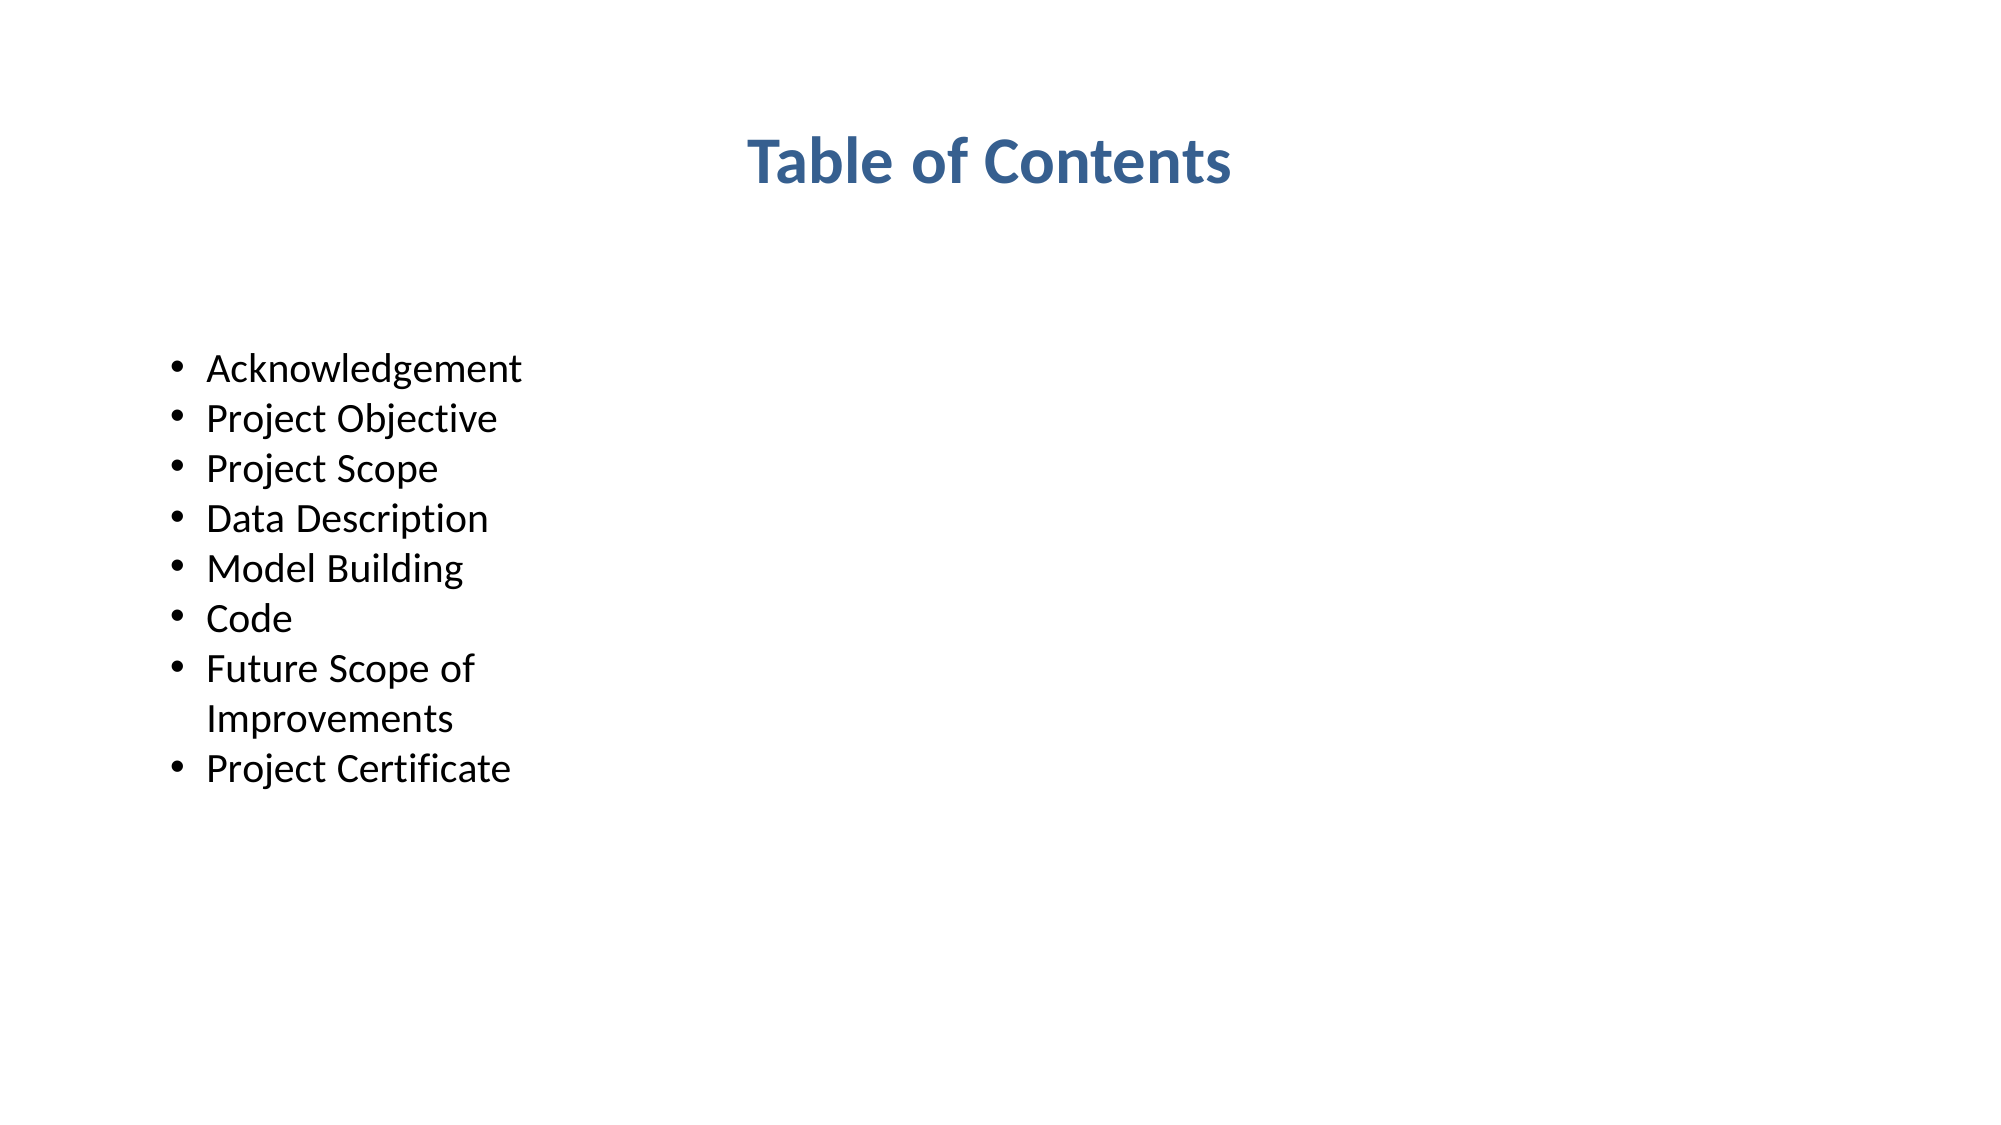

Table of Contents
Acknowledgement
Project Objective
Project Scope
Data Description
Model Building
Code
Future Scope of Improvements
Project Certificate